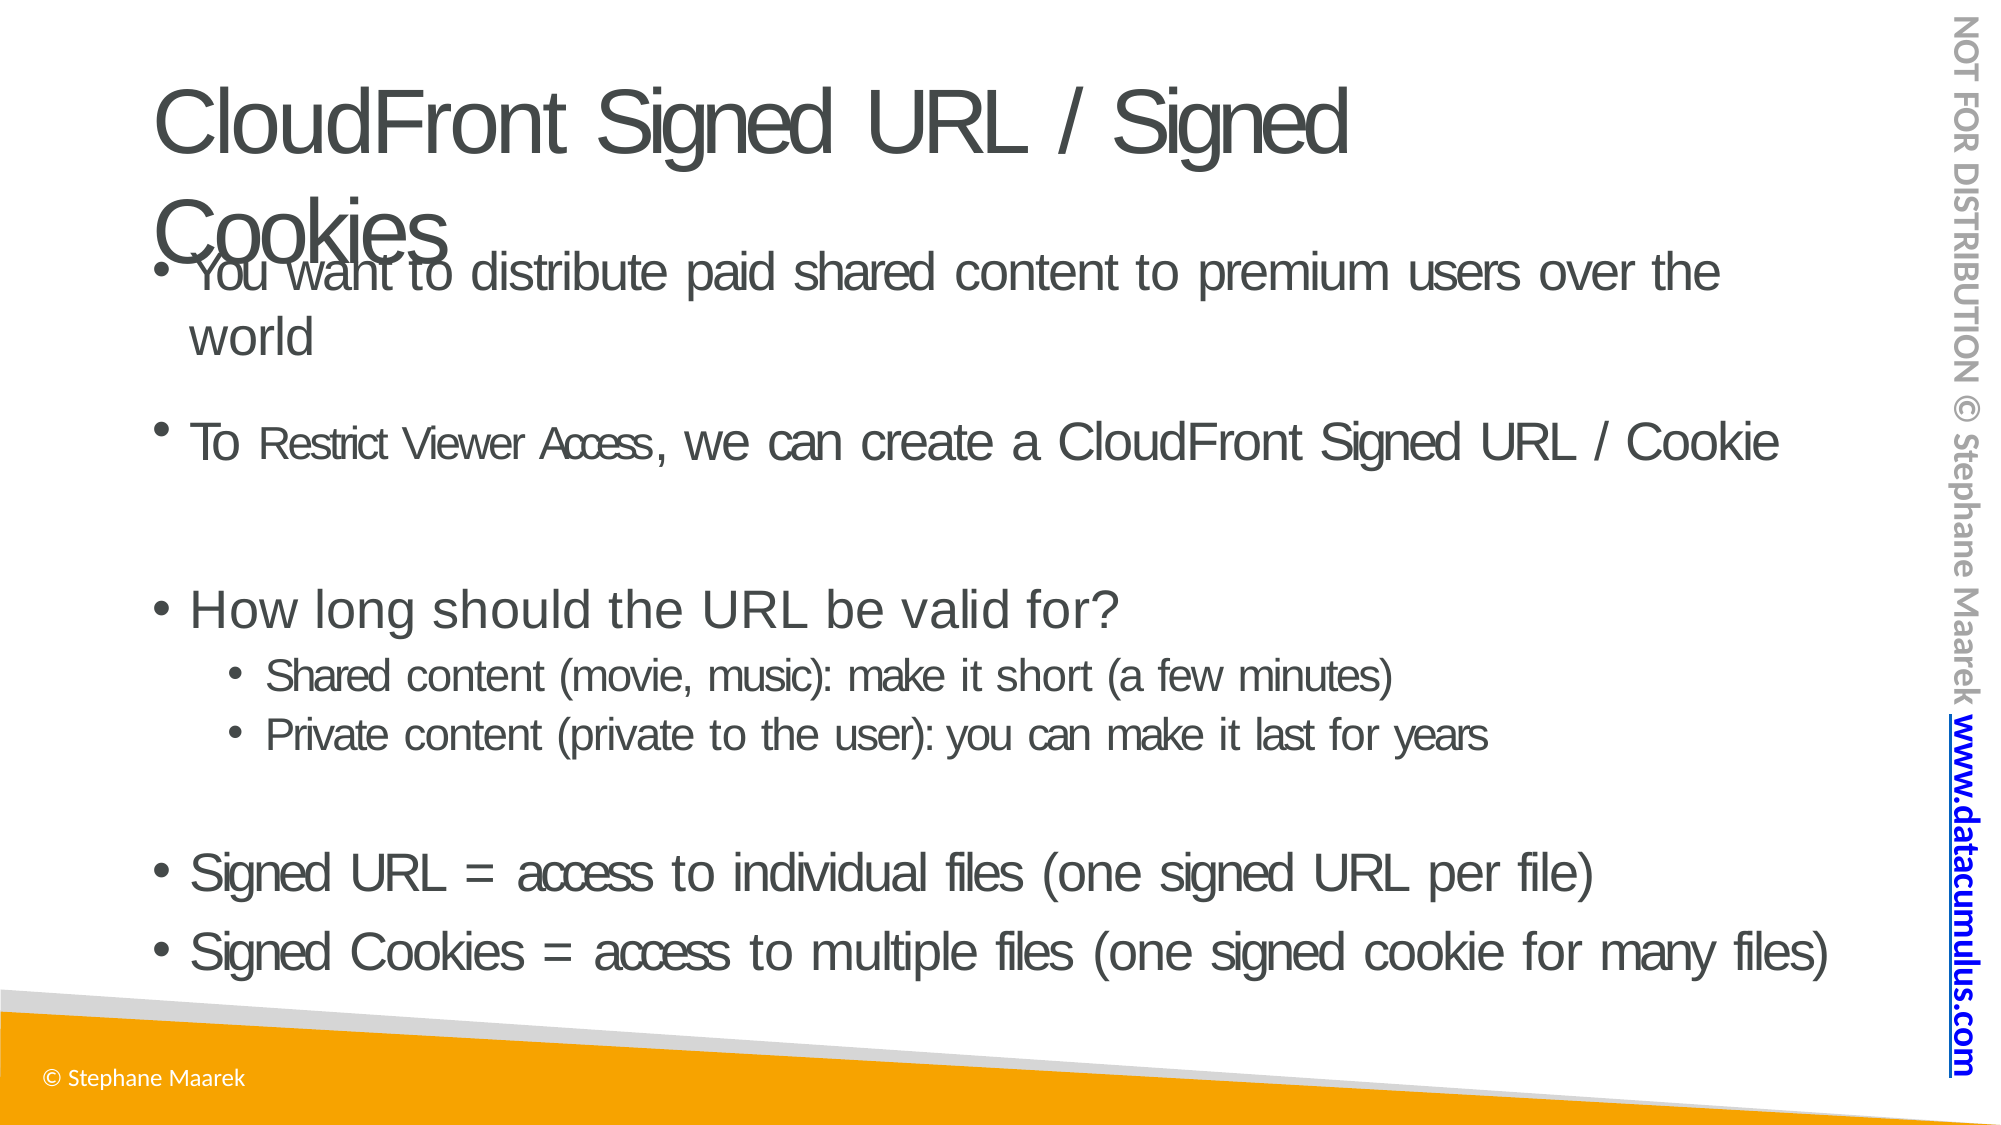

NOT FOR DISTRIBUTION © Stephane Maarek www.datacumulus.com
# CloudFront Signed URL / Signed Cookies
You want to distribute paid shared content to premium users over the world
To Restrict Viewer Access, we can create a CloudFront Signed URL / Cookie

How long should the URL be valid for?
Shared content (movie, music): make it short (a few minutes)
Private content (private to the user): you can make it last for years

Signed URL = access to individual files (one signed URL per file)
Signed Cookies = access to multiple files (one signed cookie for many files)
© Stephane Maarek